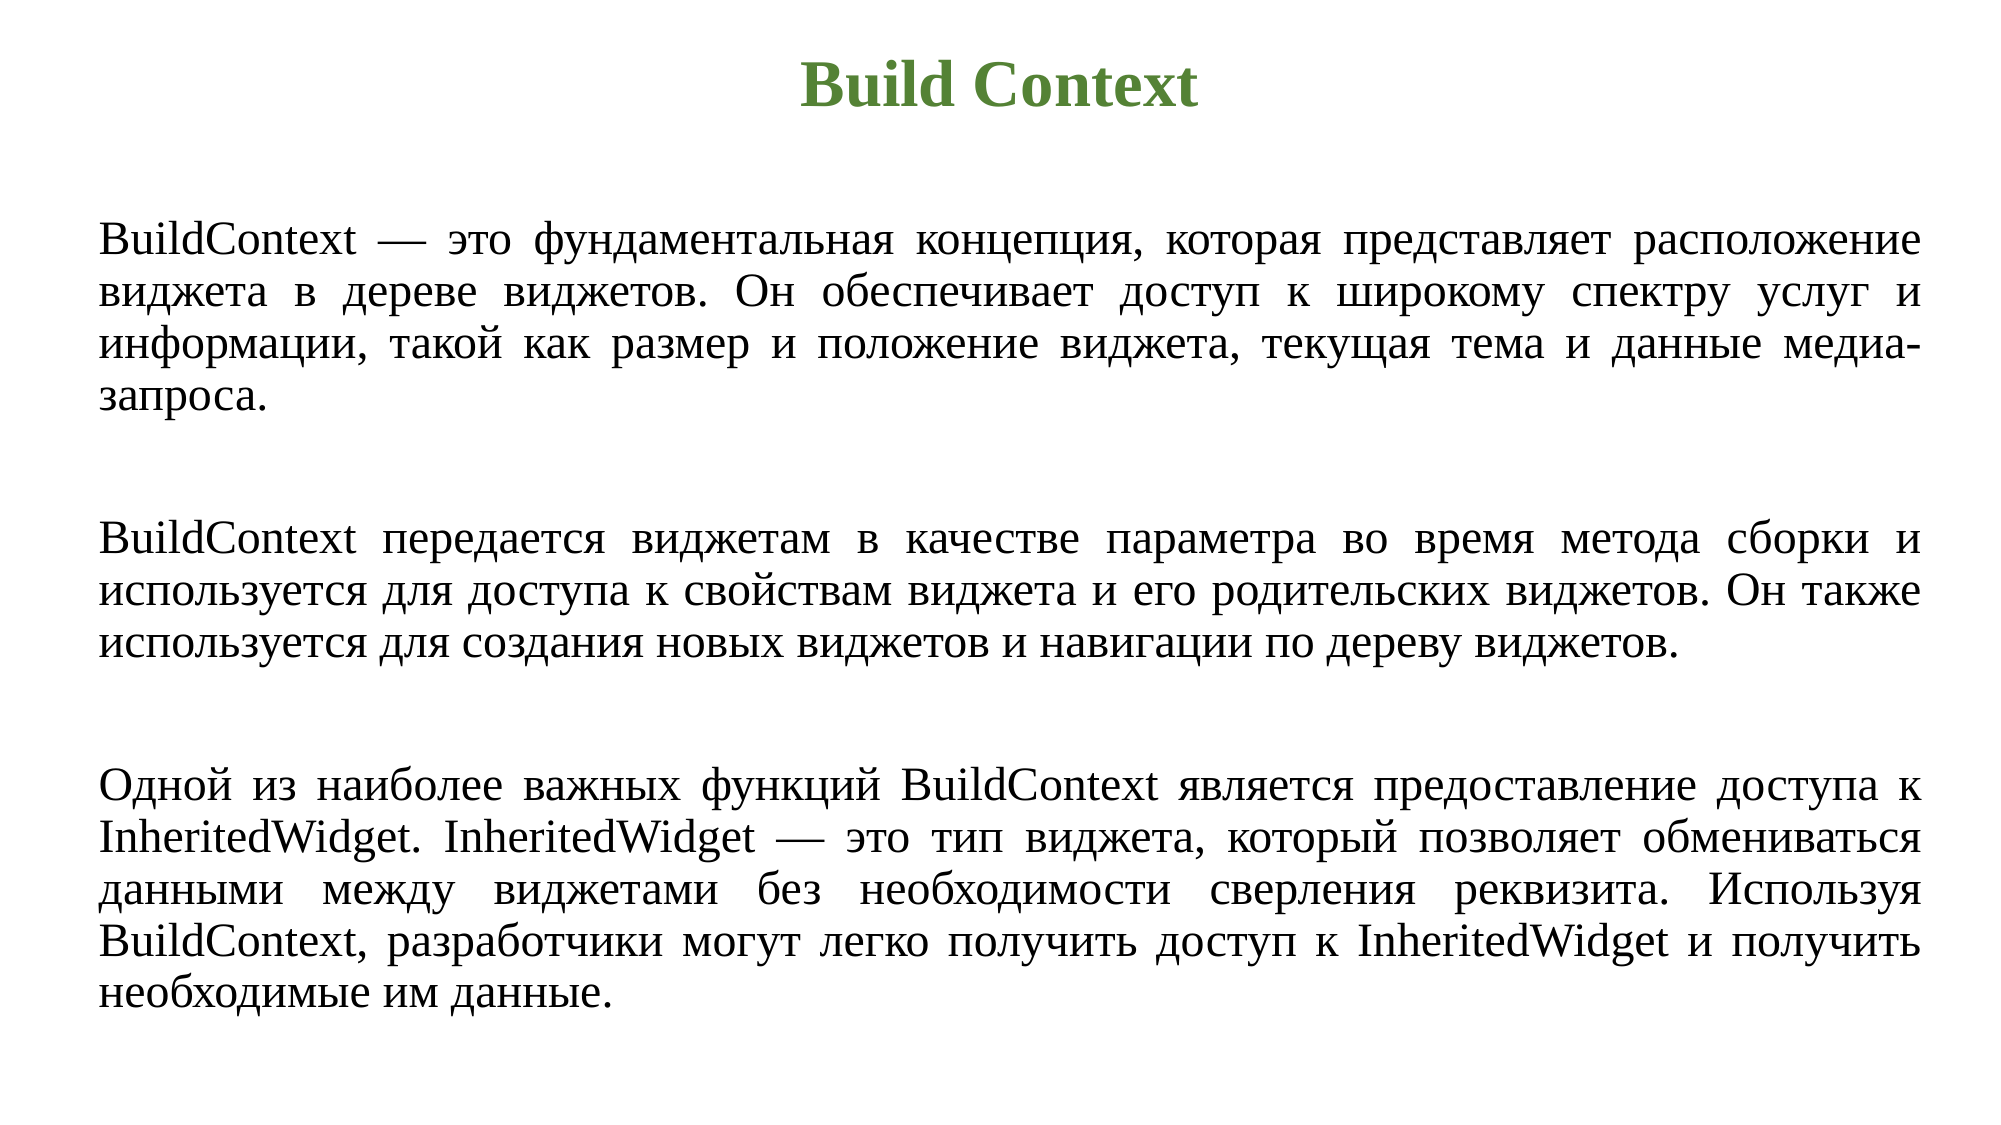

Build Context
BuildContext — это фундаментальная концепция, которая представляет расположение виджета в дереве виджетов. Он обеспечивает доступ к широкому спектру услуг и информации, такой как размер и положение виджета, текущая тема и данные медиа-запроса.

BuildContext передается виджетам в качестве параметра во время метода сборки и используется для доступа к свойствам виджета и его родительских виджетов. Он также используется для создания новых виджетов и навигации по дереву виджетов.

Одной из наиболее важных функций BuildContext является предоставление доступа к InheritedWidget. InheritedWidget — это тип виджета, который позволяет обмениваться данными между виджетами без необходимости сверления реквизита. Используя BuildContext, разработчики могут легко получить доступ к InheritedWidget и получить необходимые им данные.